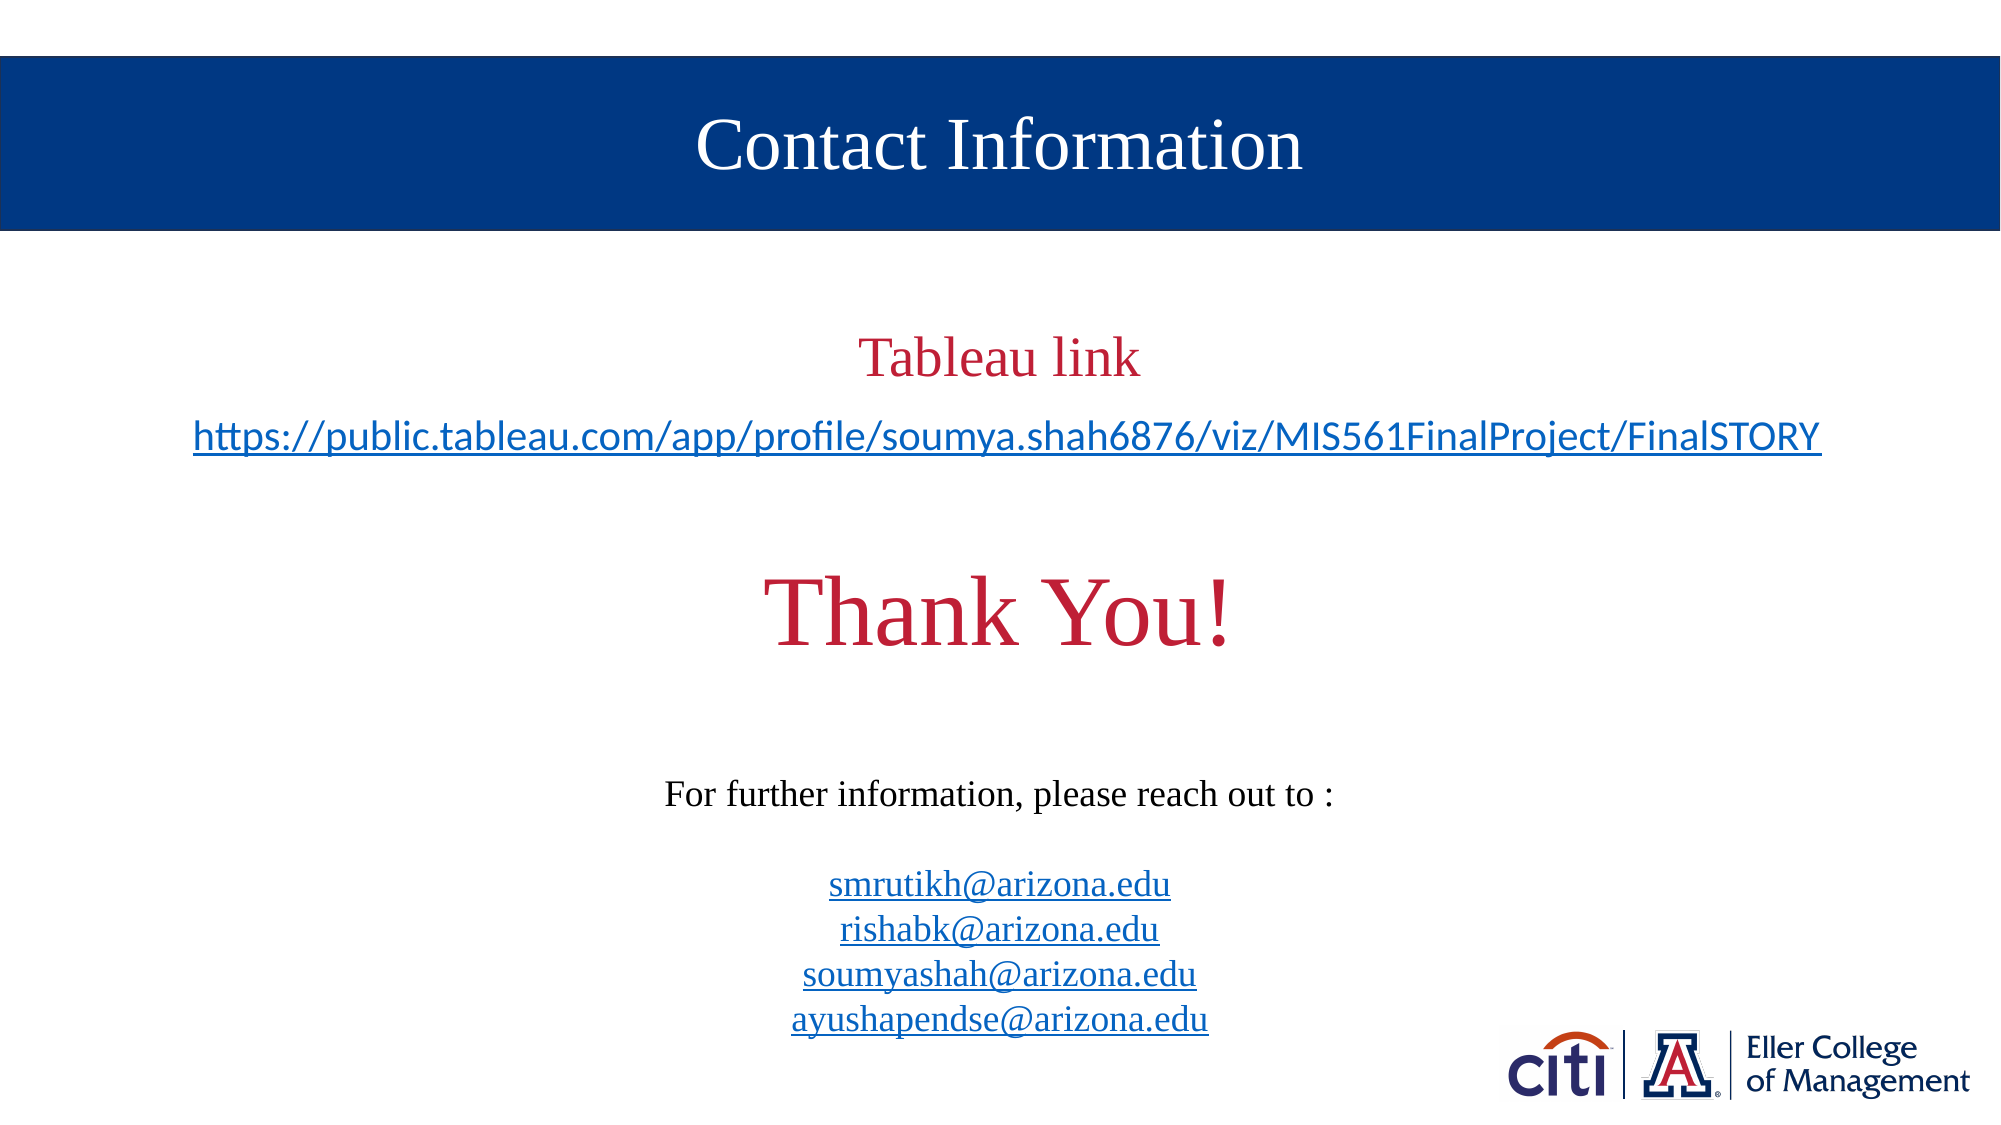

# Contact Information
Tableau link
 https://public.tableau.com/app/profile/soumya.shah6876/viz/MIS561FinalProject/FinalSTORY
Thank You!
For further information, please reach out to :

smrutikh@arizona.edu
rishabk@arizona.edu
soumyashah@arizona.edu
ayushapendse@arizona.edu